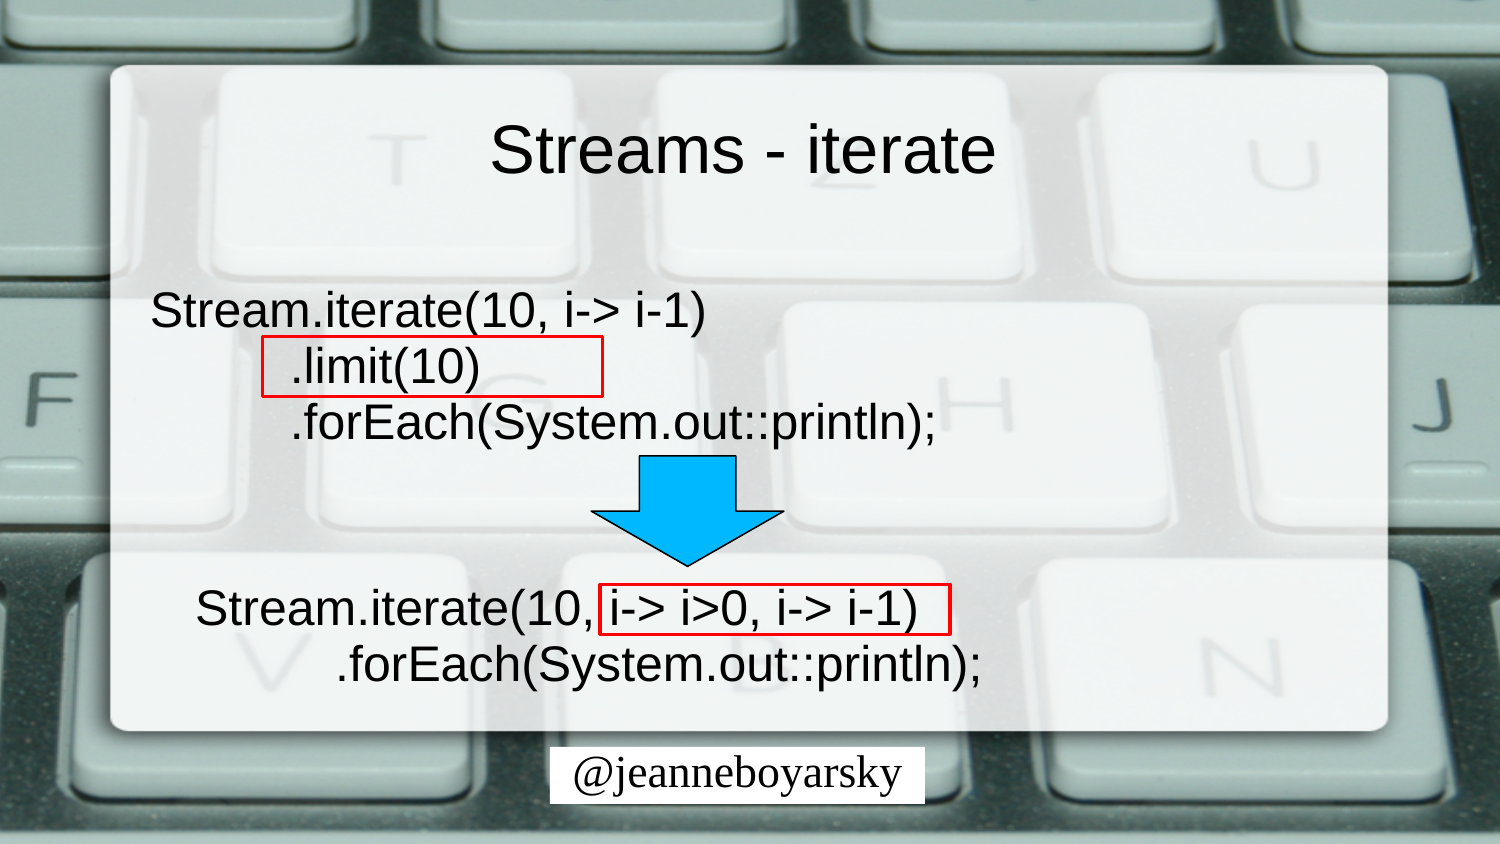

# Streams - iterate
Stream.iterate(10, i-> i-1)
          .limit(10)
          .forEach(System.out::println);

Stream.iterate(10, i-> i>0, i-> i-1)
          .forEach(System.out::println);